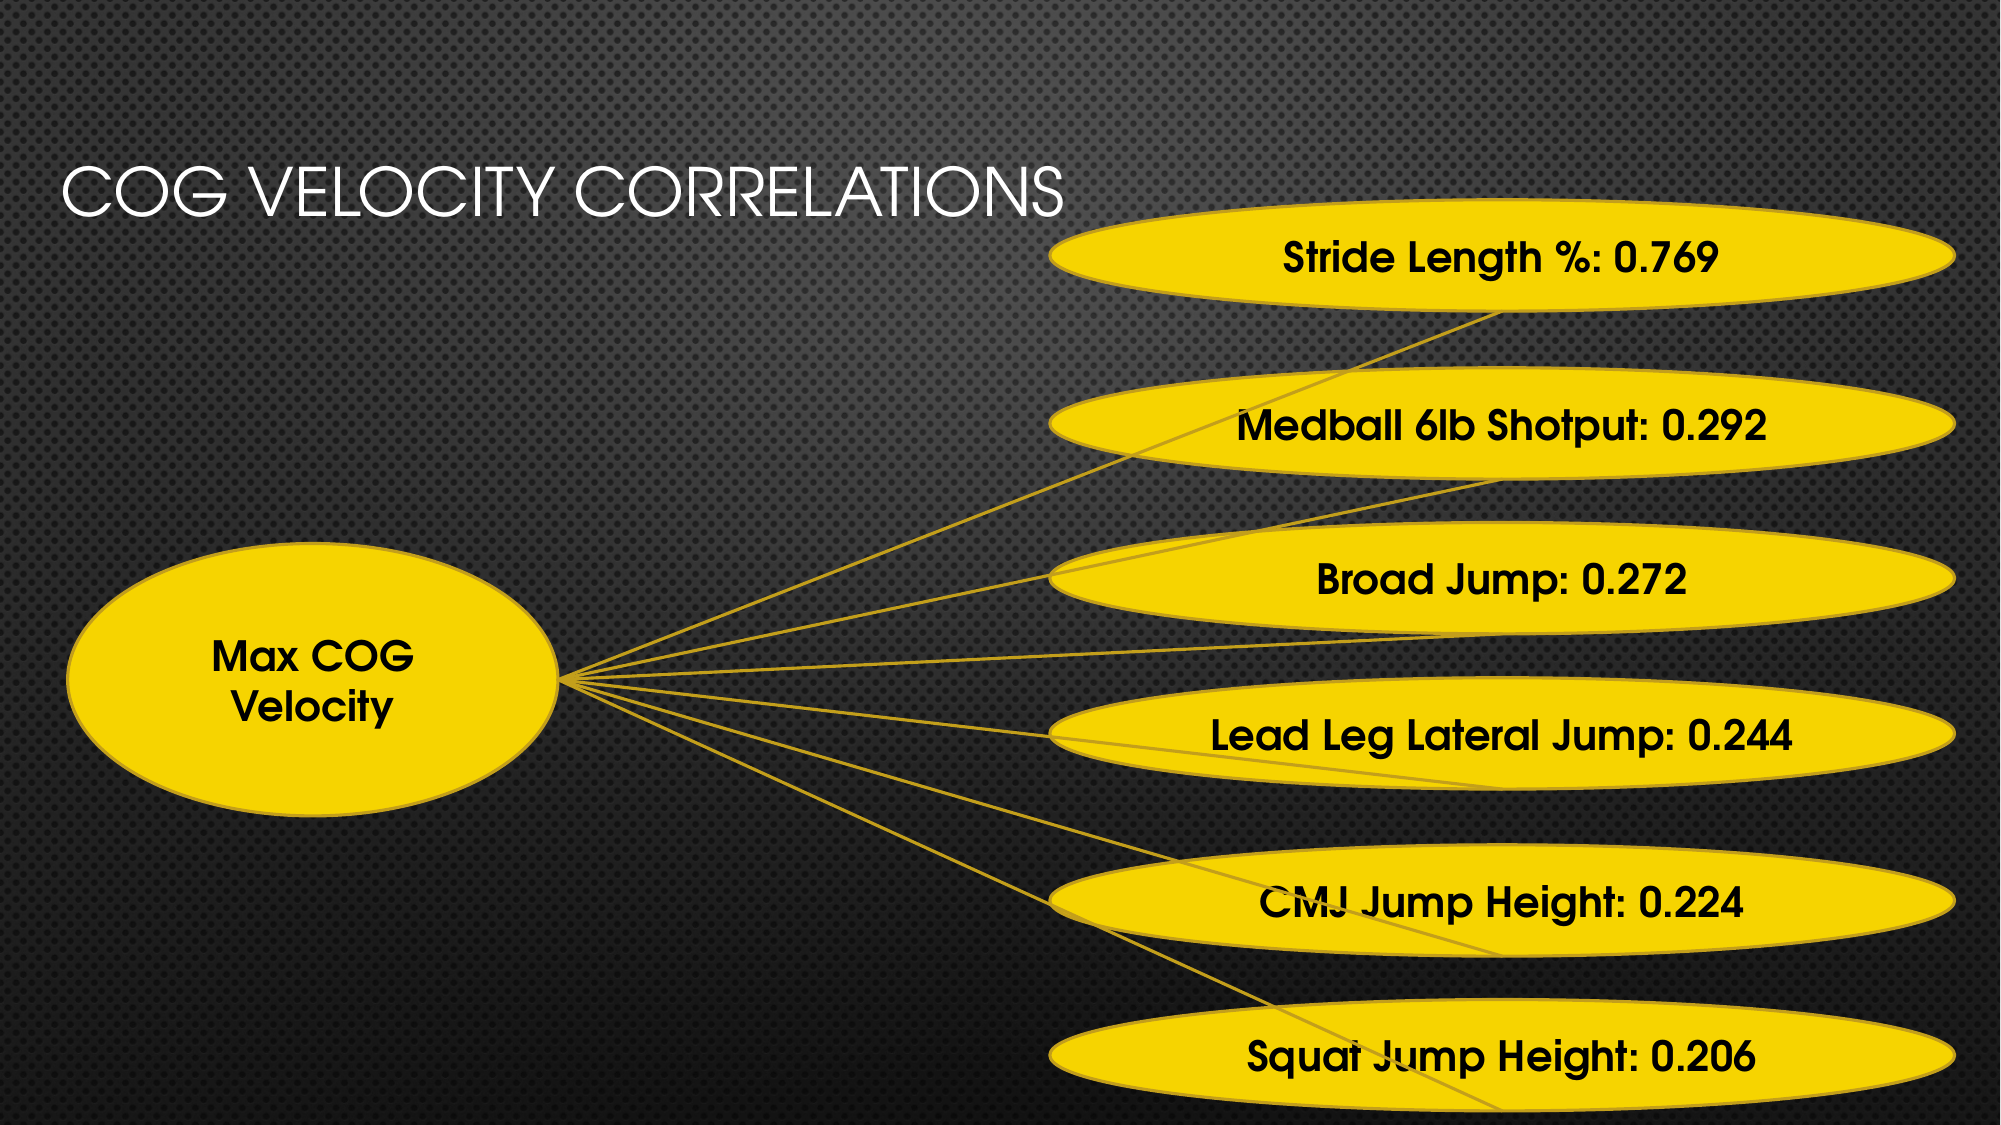

# COG Velocity Correlations
Stride Length %: 0.769
Medball 6lb Shotput: 0.292
Broad Jump: 0.272
Max COG Velocity
Lead Leg Lateral Jump: 0.244
CMJ Jump Height: 0.224
Squat Jump Height: 0.206